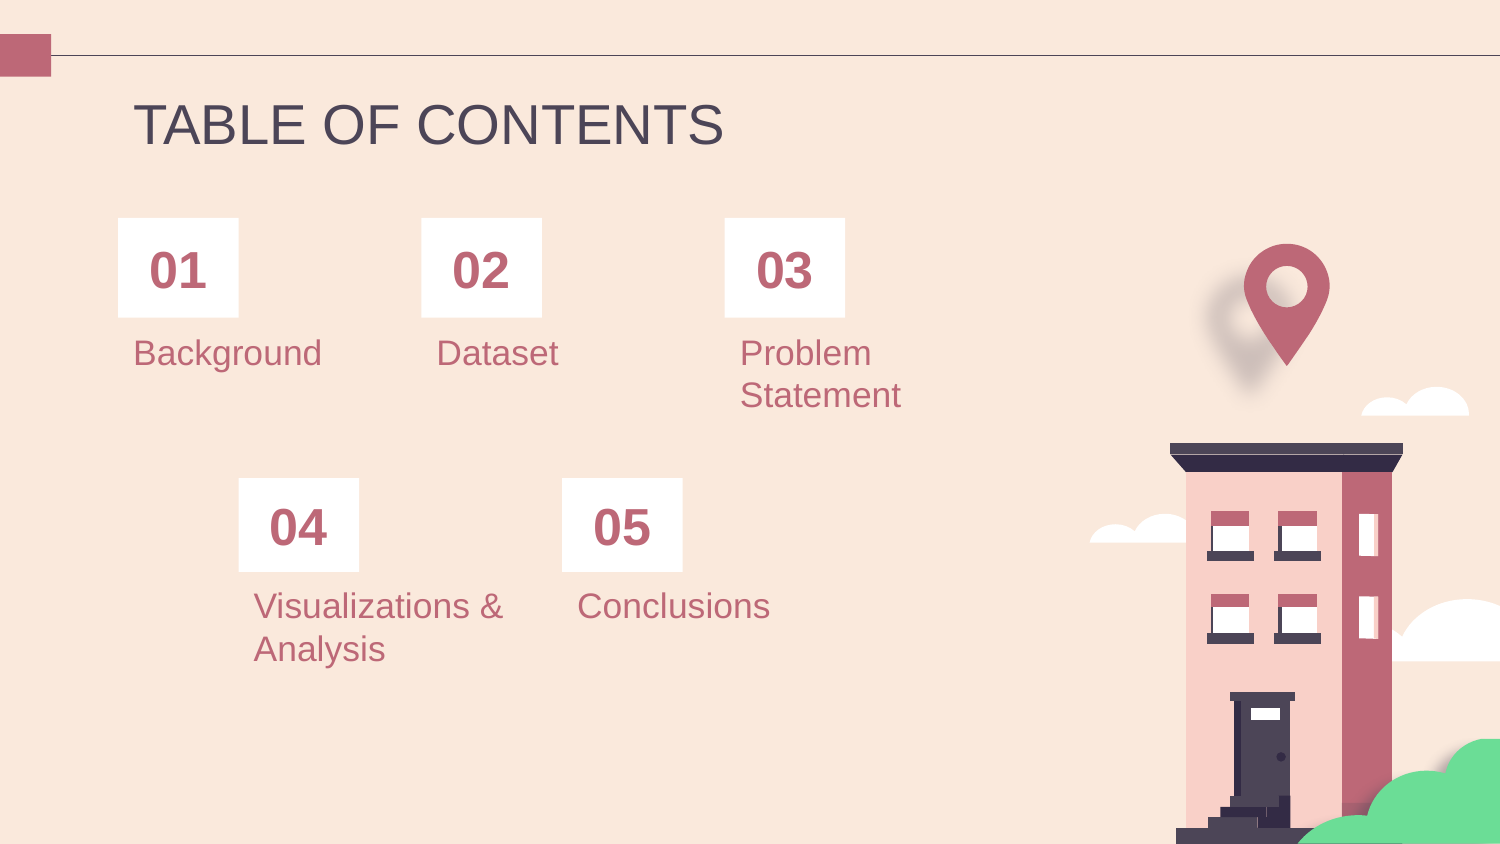

# TABLE OF CONTENTS
01
02
03

Background

Dataset

Problem Statement
04
05
Visualizations & Analysis

Conclusions